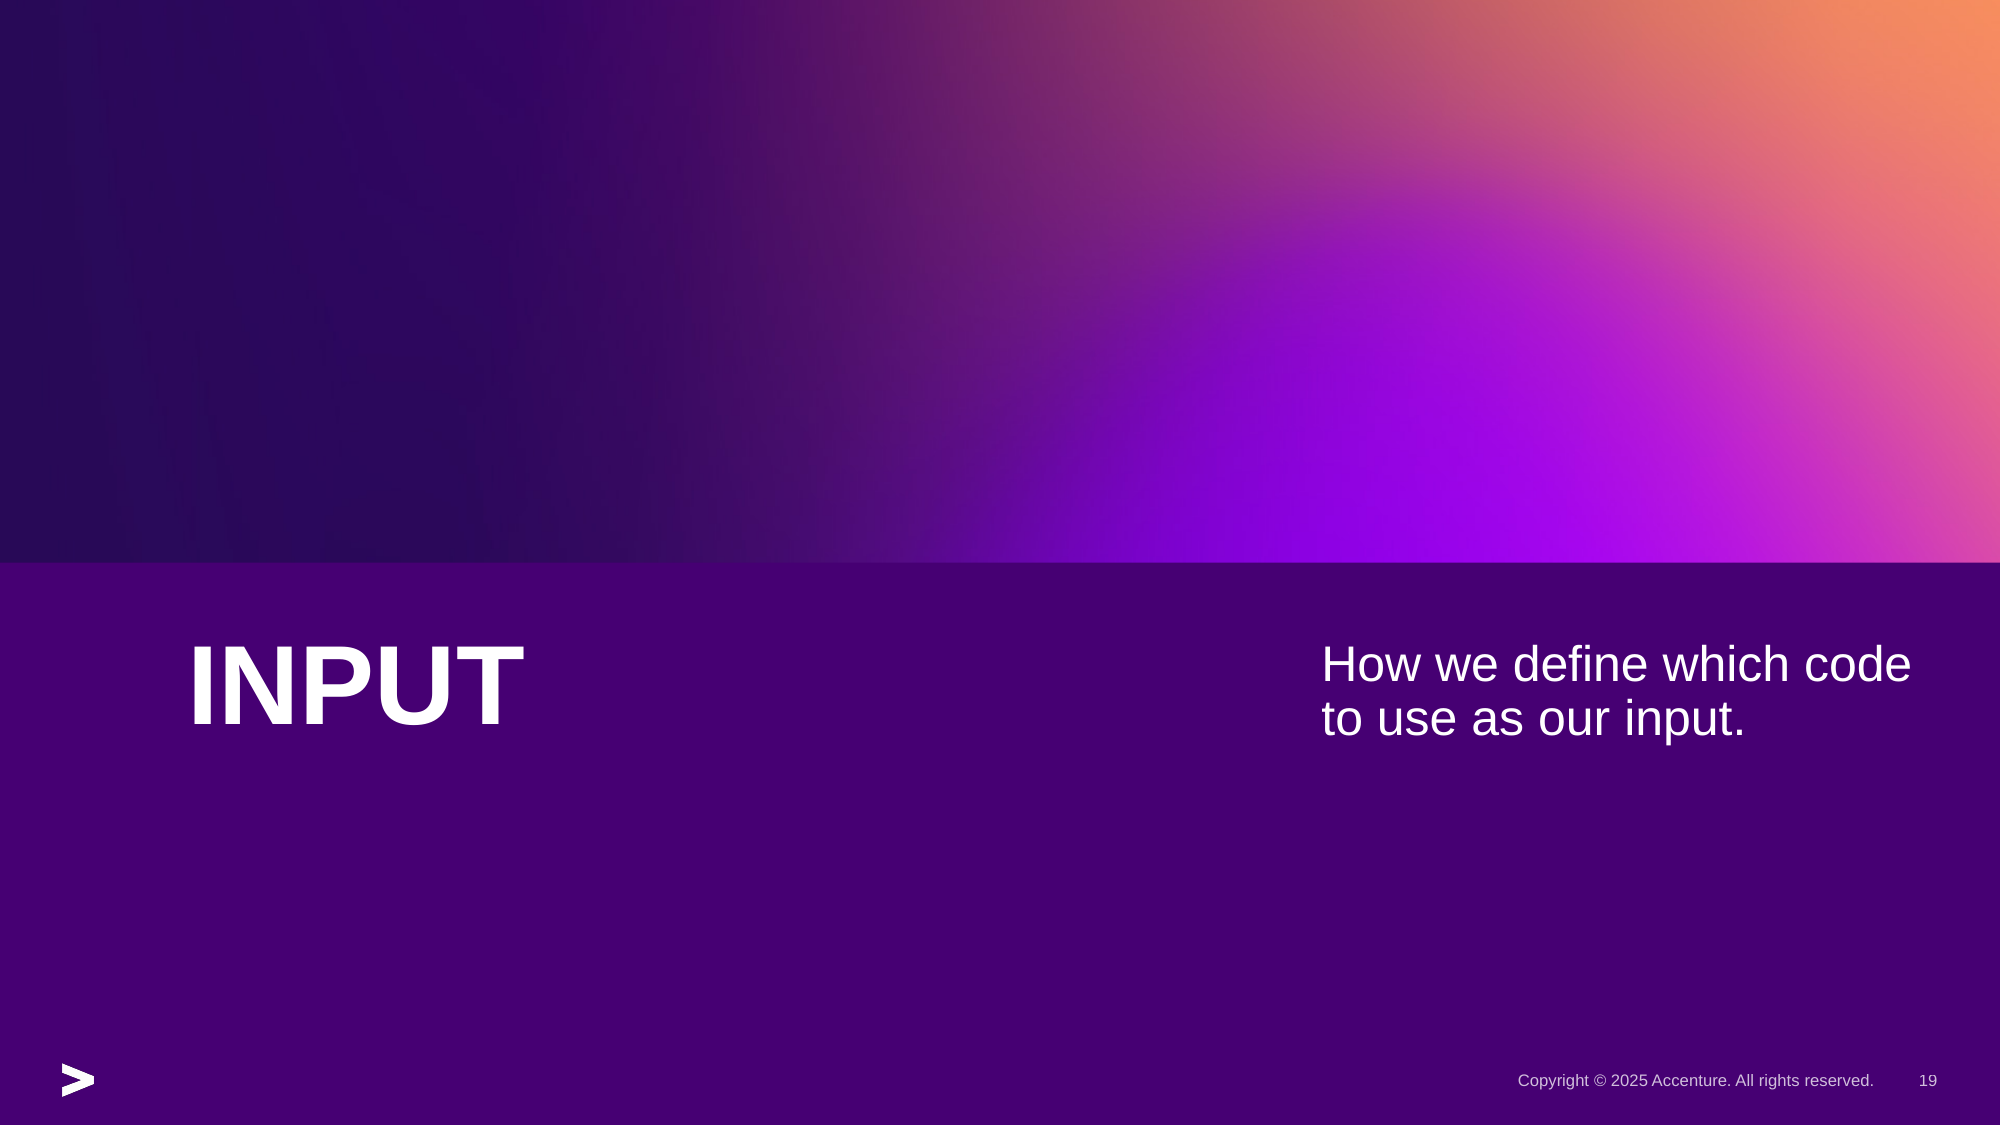

# INPUT
How we define which code to use as our input.